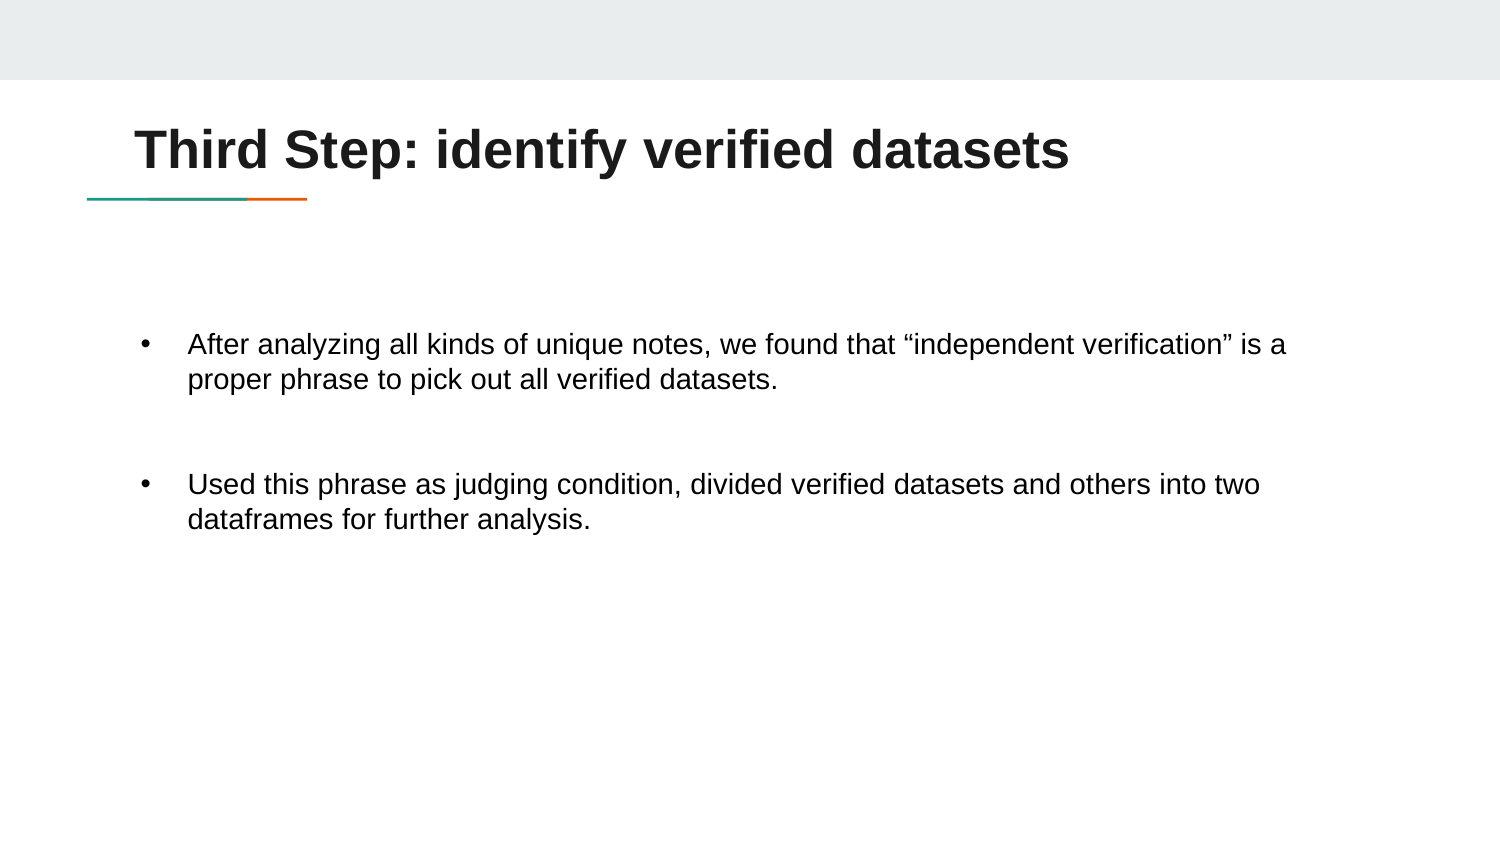

# Third Step: identify verified datasets
After analyzing all kinds of unique notes, we found that “independent verification” is a proper phrase to pick out all verified datasets.

Used this phrase as judging condition, divided verified datasets and others into two dataframes for further analysis.